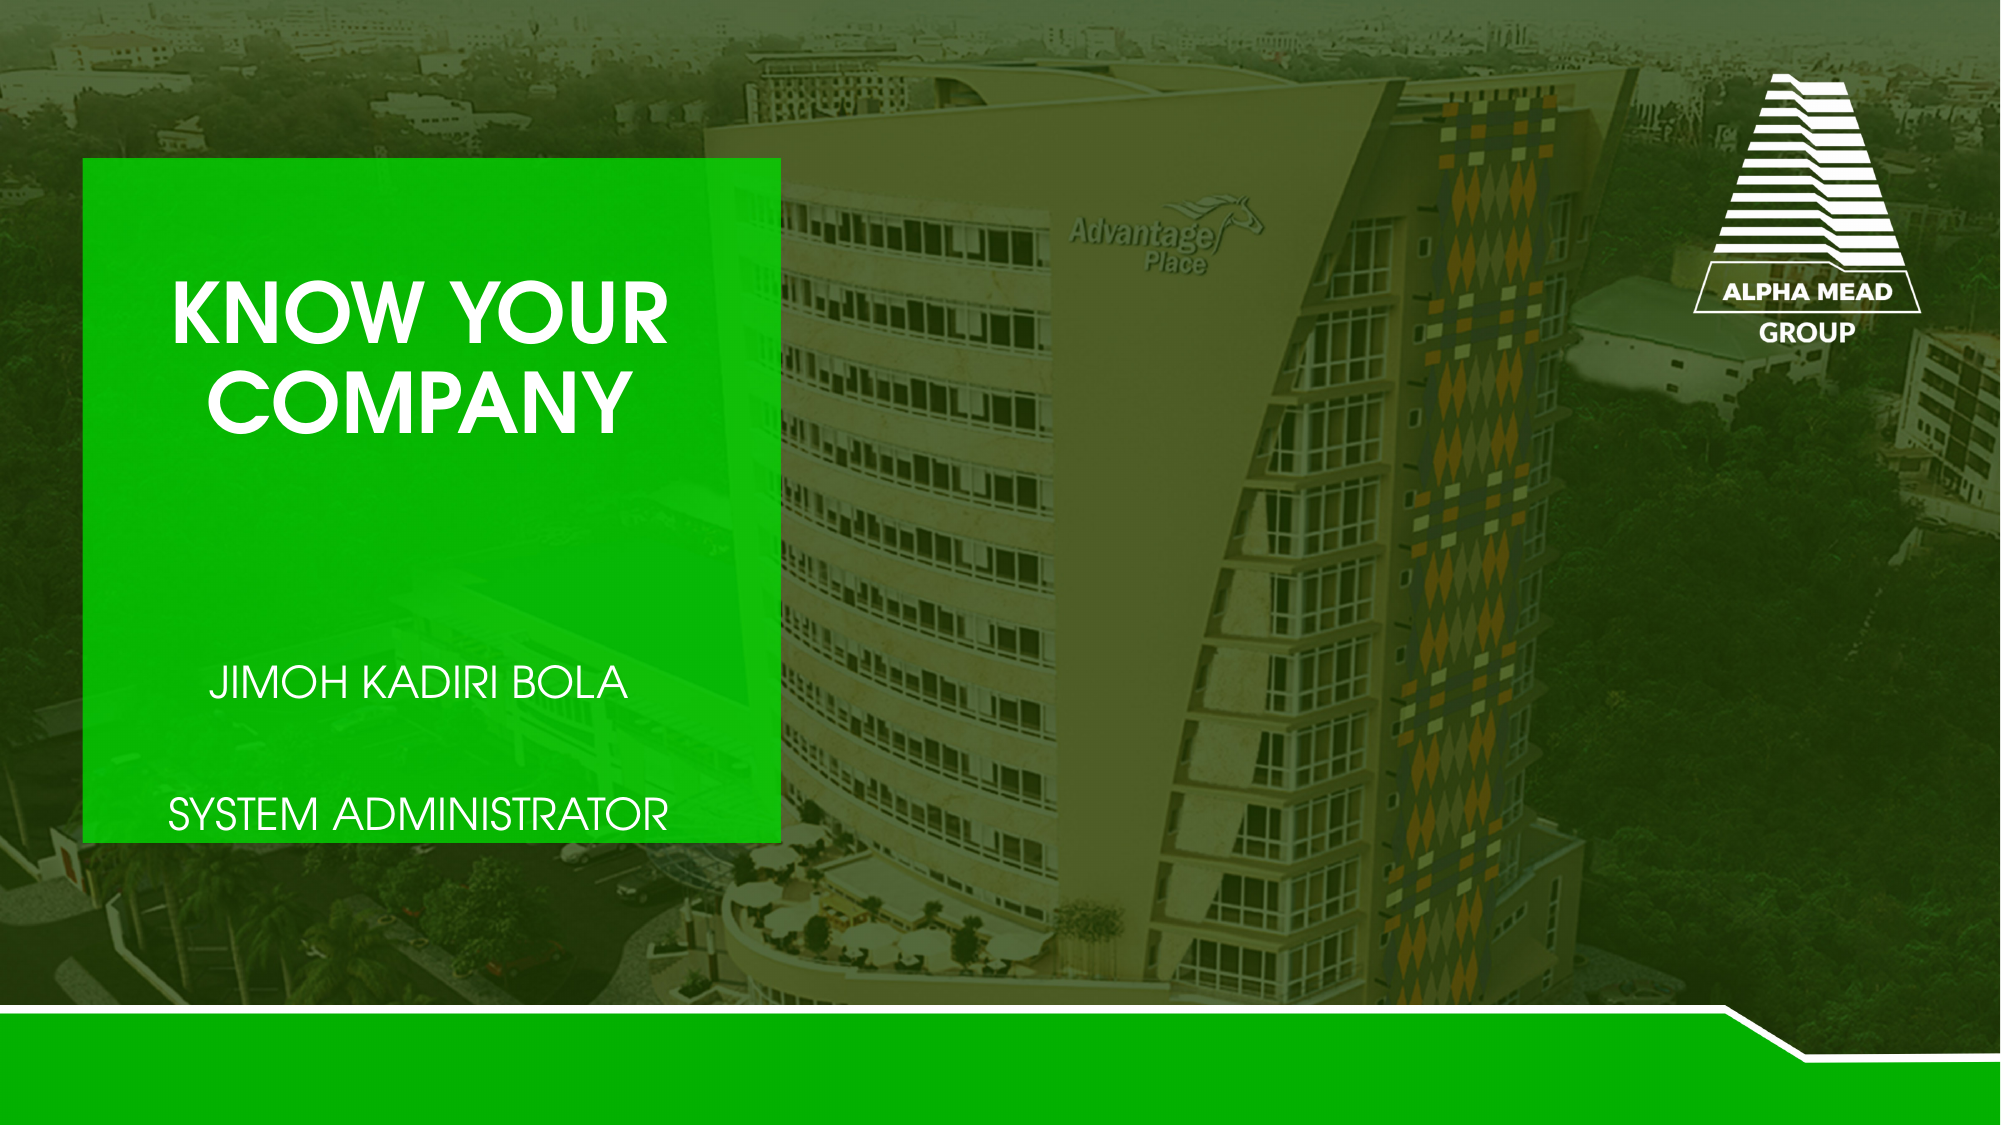

# KNOW YOUR COMPANY
JIMOH KADIRI BOLA

SYSTEM ADMINISTRATOR